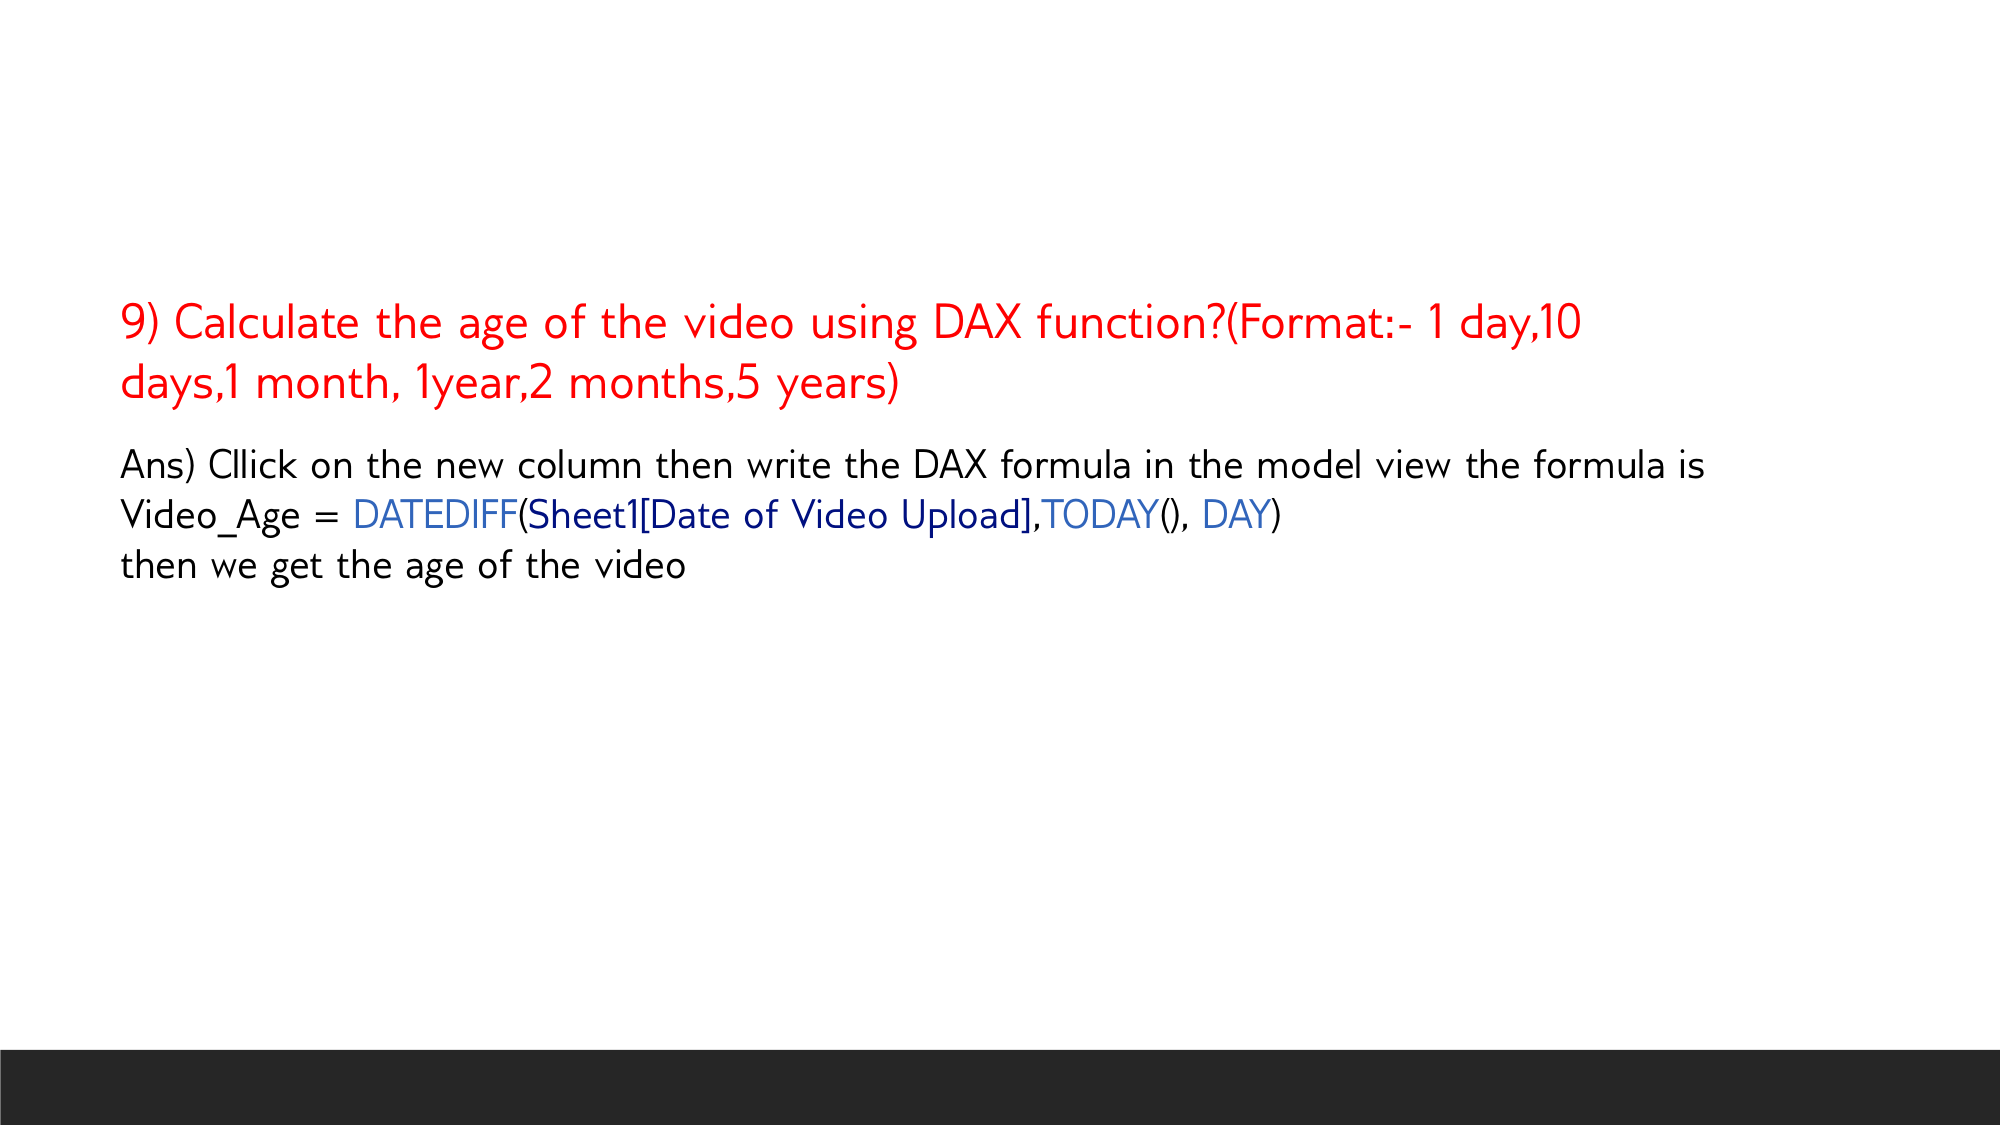

9) Calculate the age of the video using DAX function?(Format:- 1 day,10 days,1 month, 1year,2 months,5 years)

Ans) Cllick on the new column then write the DAX formula in the model view the formula is
Video_Age = DATEDIFF(Sheet1[Date of Video Upload],TODAY(), DAY)
then we get the age of the video